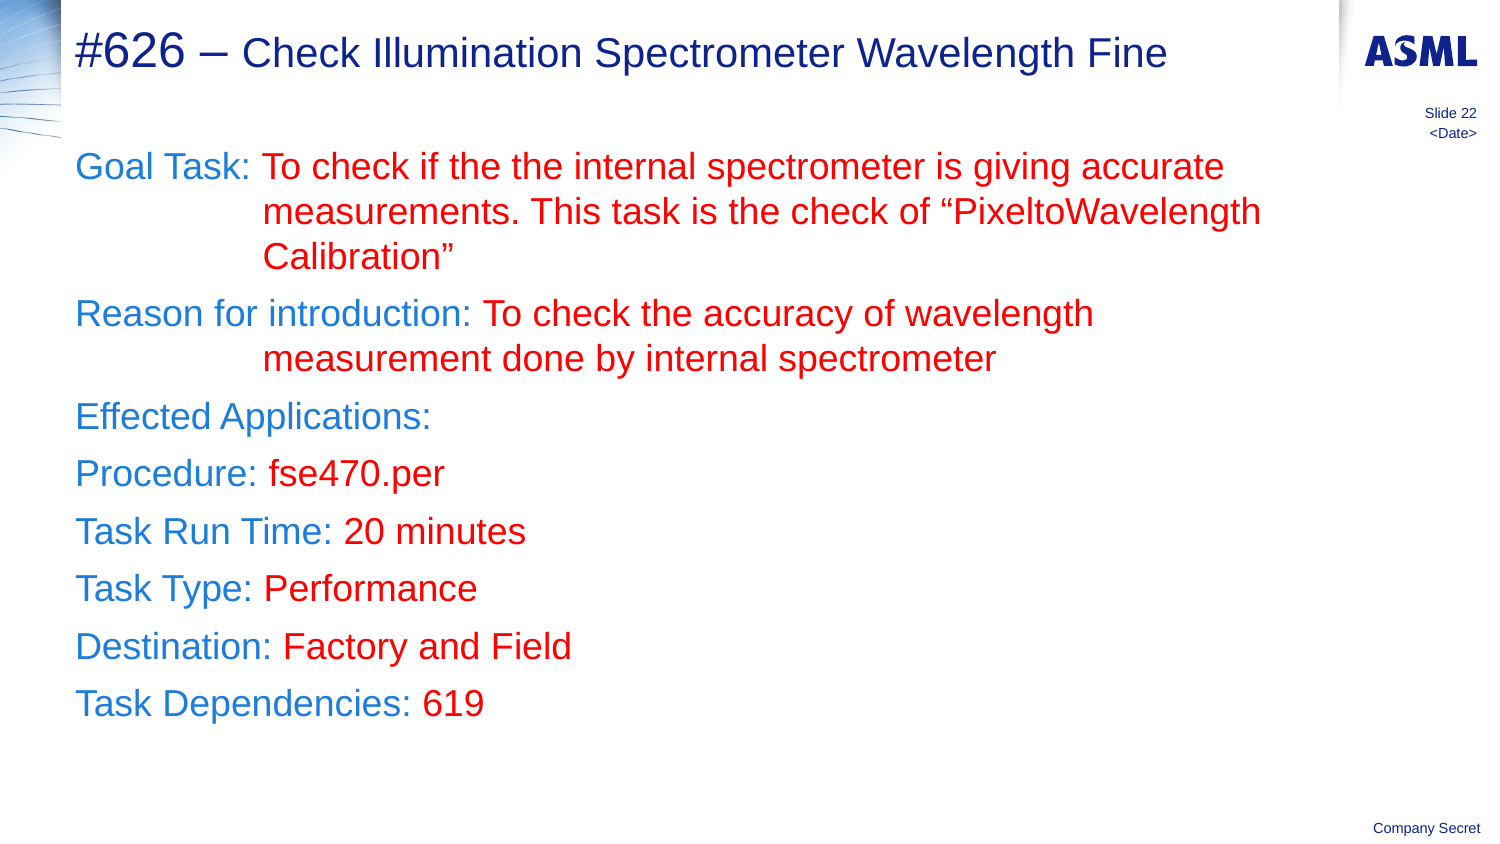

# #626 – Check Illumination Spectrometer Wavelength Fine
Slide 22
<Date>
Goal Task: To check if the the internal spectrometer is giving accurate measurements. This task is the check of “PixeltoWavelength Calibration”
Reason for introduction: To check the accuracy of wavelength measurement done by internal spectrometer
Effected Applications:
Procedure: fse470.per
Task Run Time: 20 minutes
Task Type: Performance
Destination: Factory and Field
Task Dependencies: 619